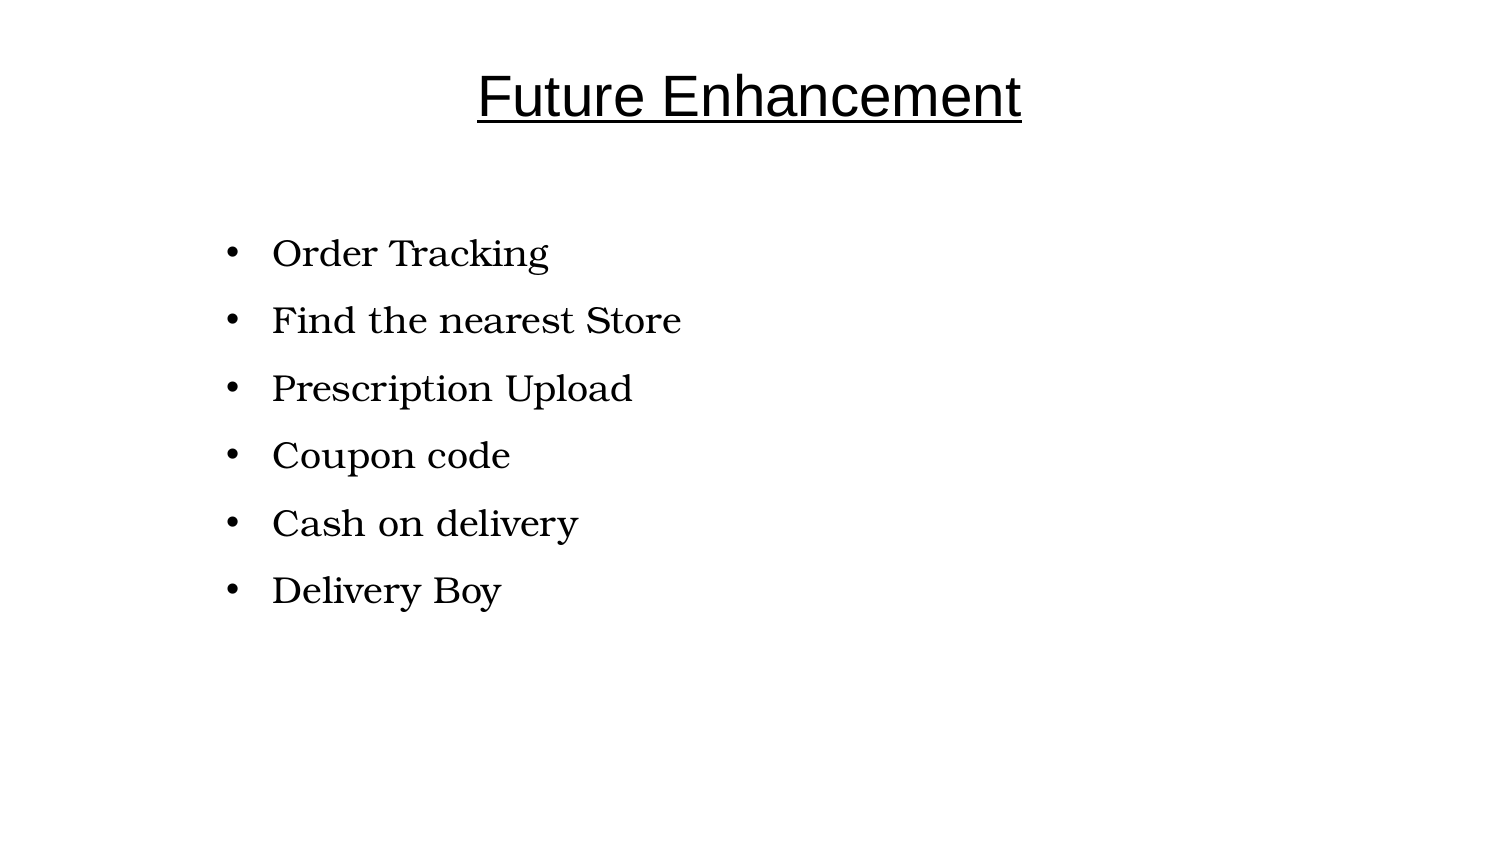

# Future Enhancement
Order Tracking
Find the nearest Store
Prescription Upload
Coupon code
Cash on delivery
Delivery Boy